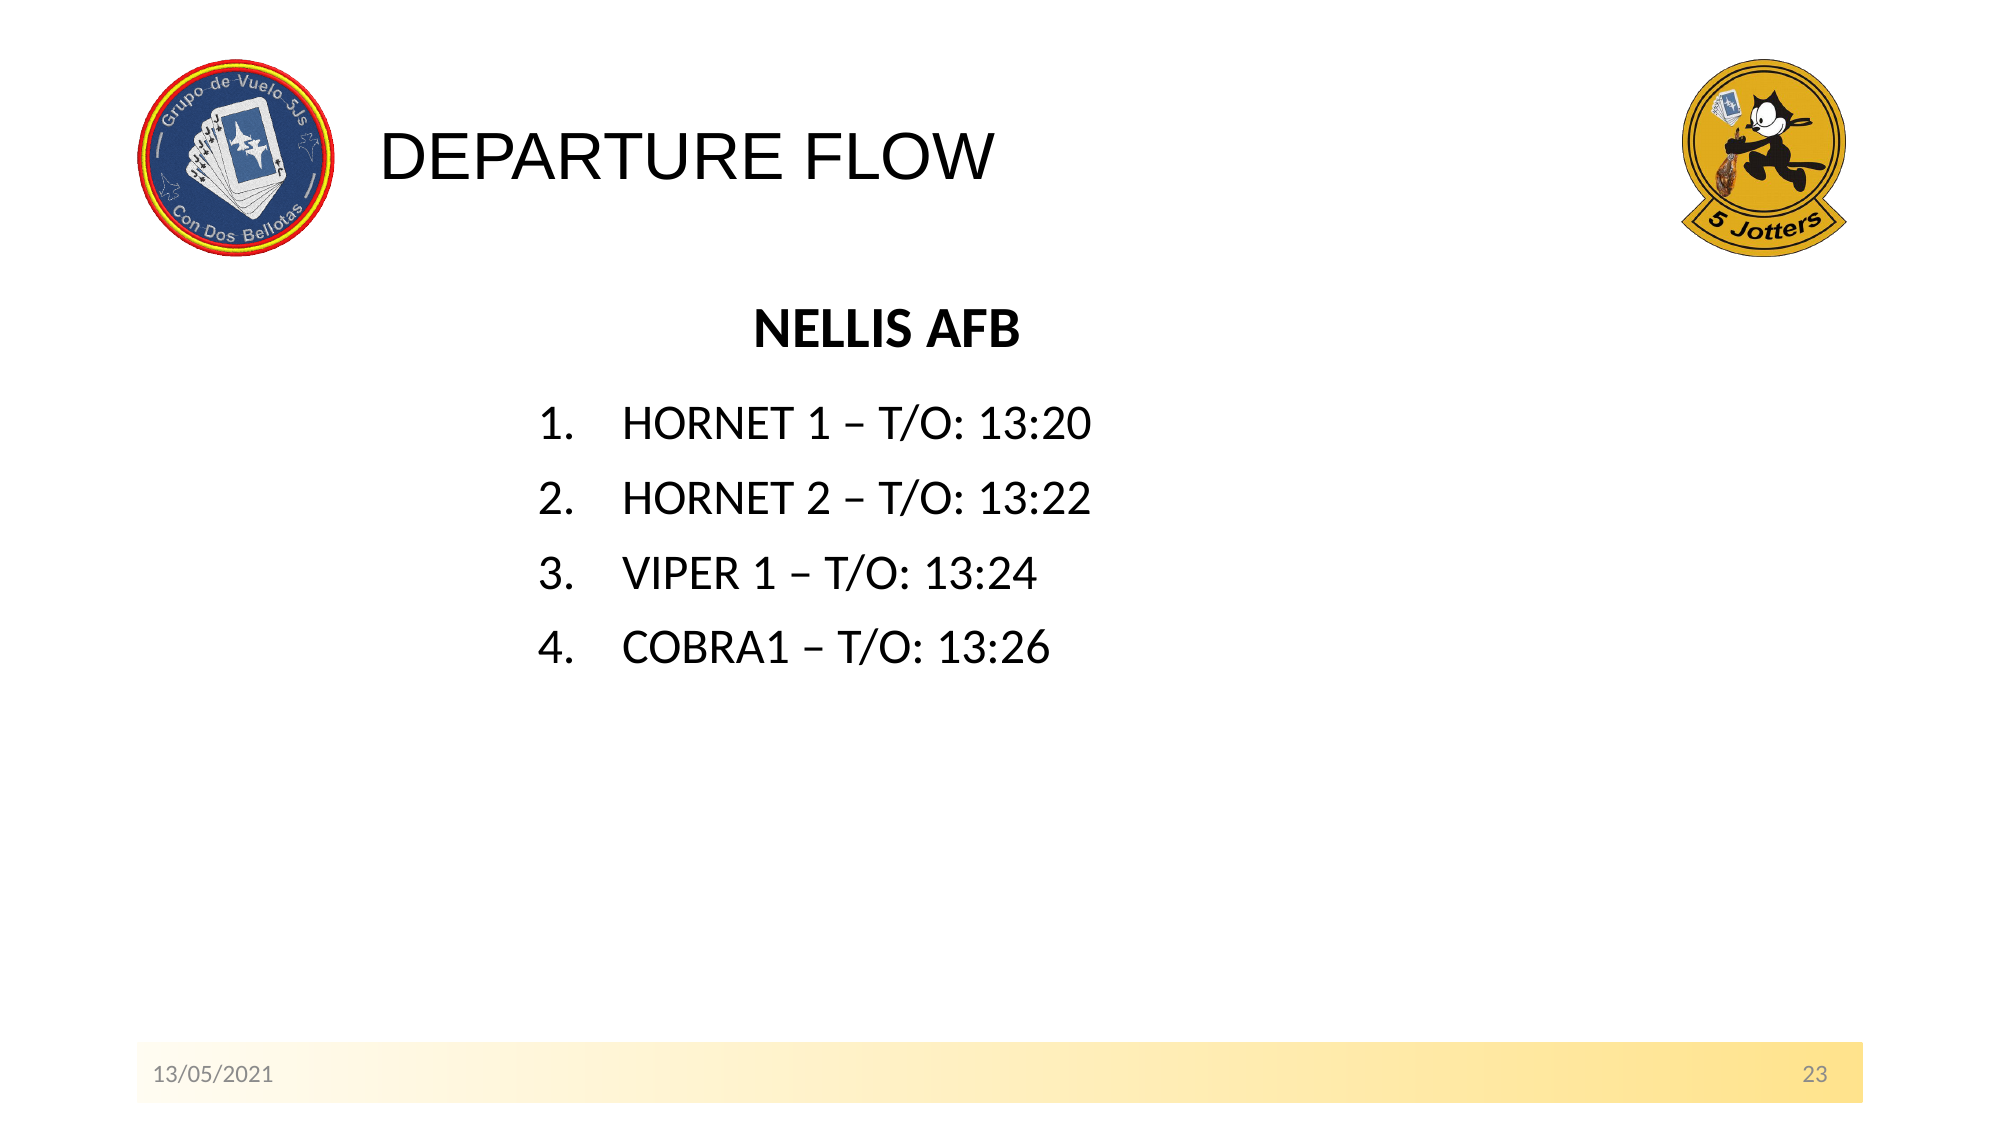

# DEPARTURE FLOW
NELLIS AFB
HORNET 1 – T/O: 13:20
HORNET 2 – T/O: 13:22
VIPER 1 – T/O: 13:24
COBRA1 – T/O: 13:26
13/05/2021 											23